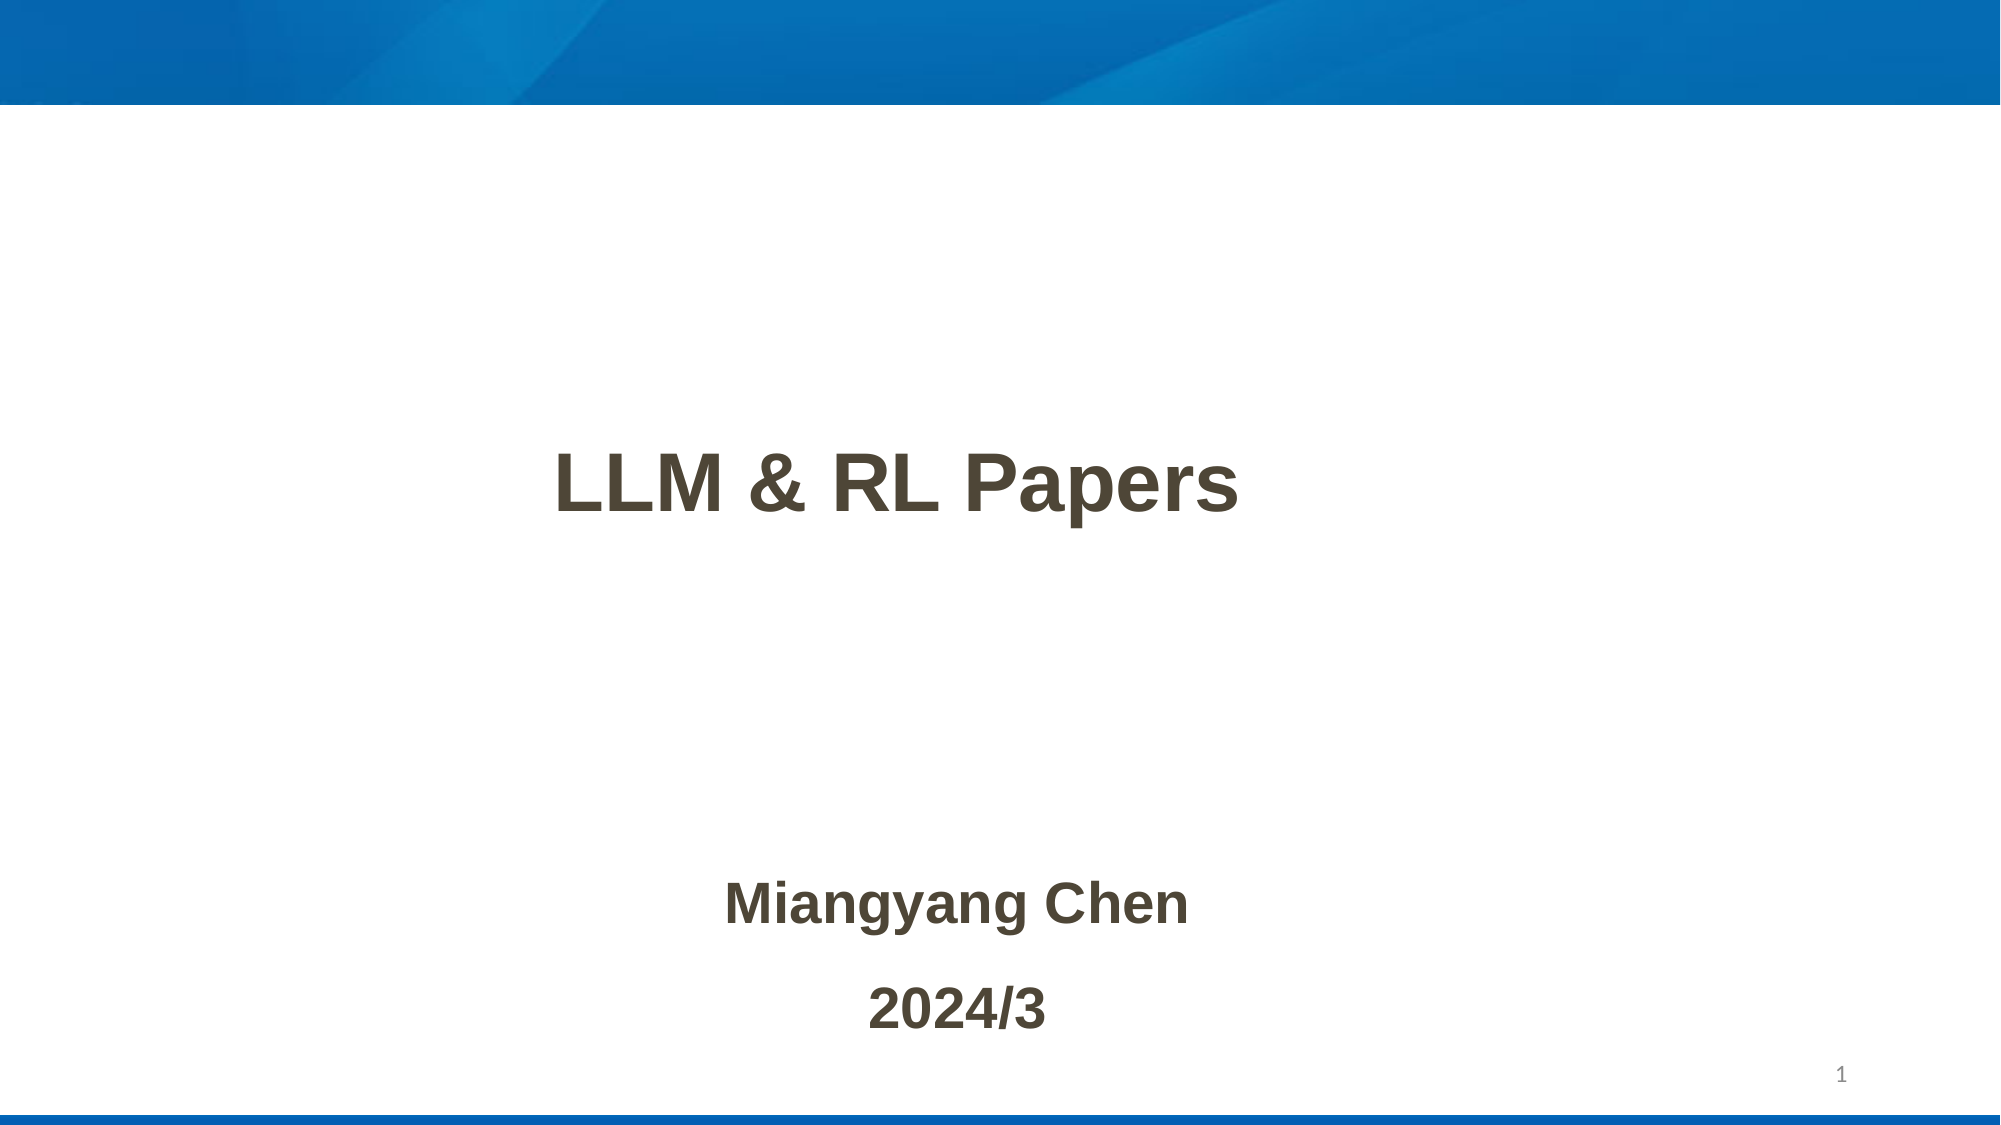

#

LLM & RL Papers
Miangyang Chen
 2024/3

1